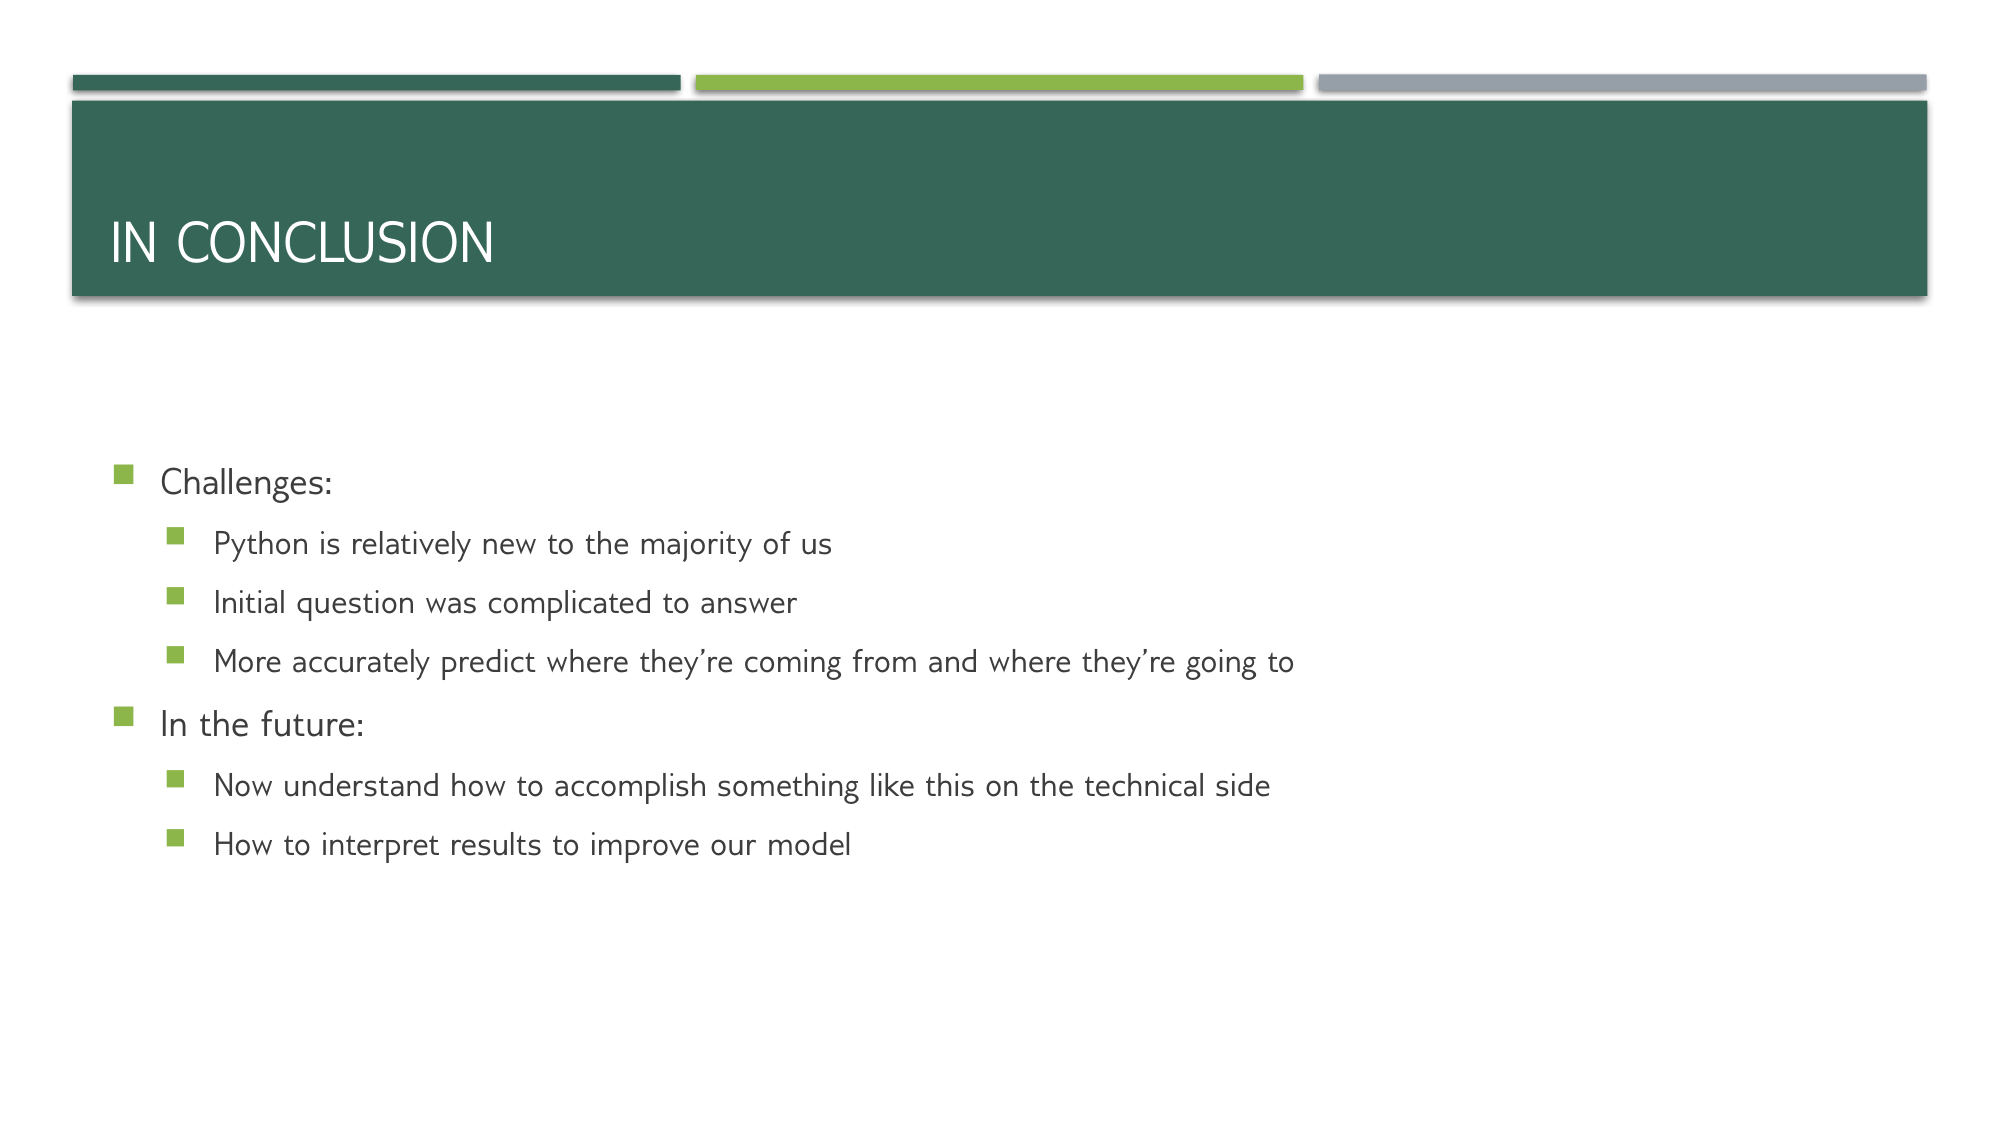

# In Conclusion
Challenges:
Python is relatively new to the majority of us
Initial question was complicated to answer
More accurately predict where they’re coming from and where they’re going to
In the future:
Now understand how to accomplish something like this on the technical side
How to interpret results to improve our model